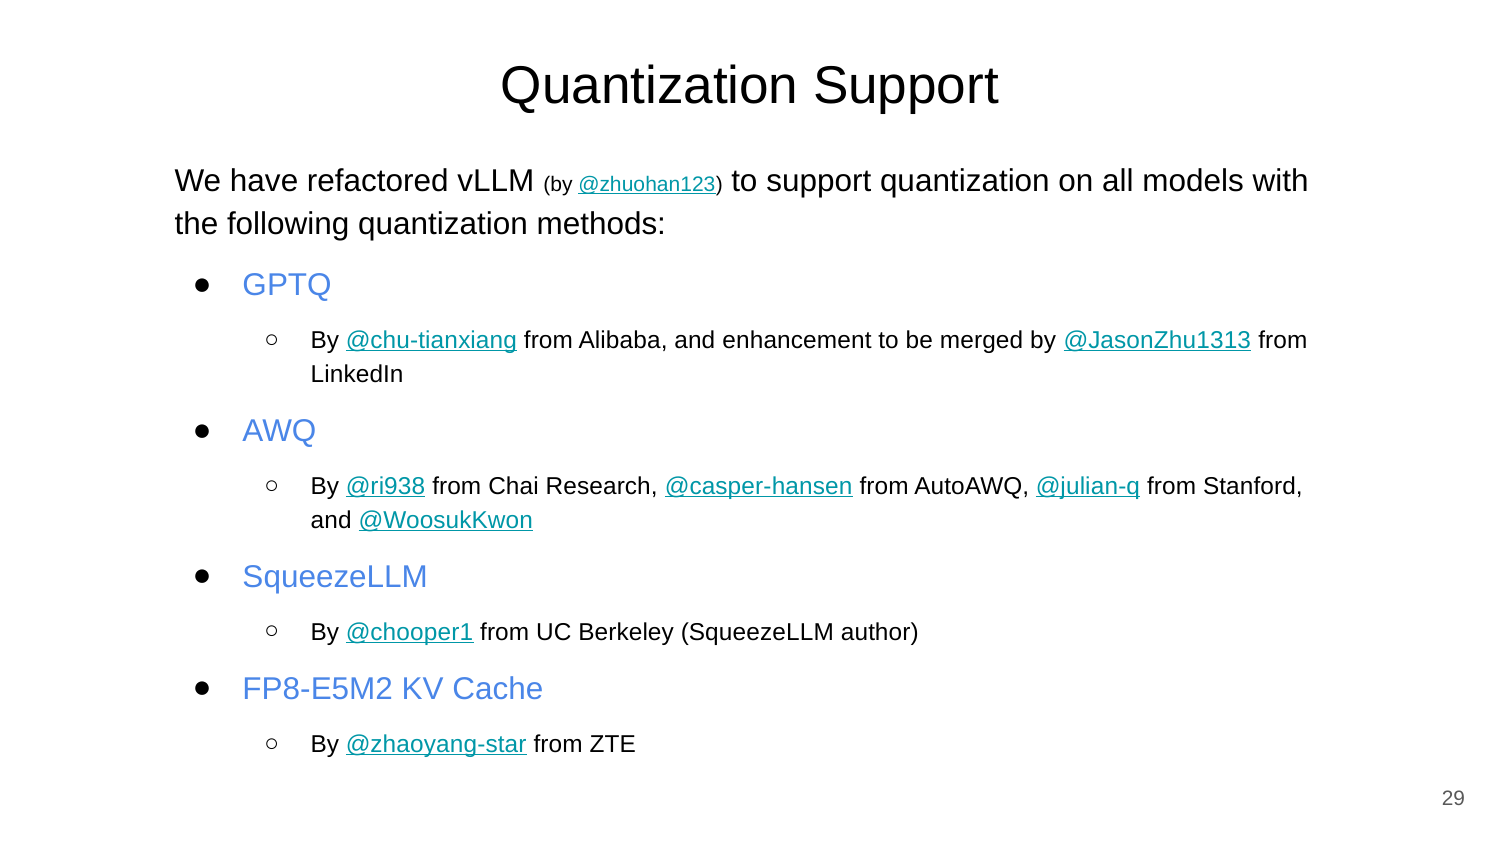

# Quantization Support
We have refactored vLLM (by @zhuohan123) to support quantization on all models with the following quantization methods:
GPTQ
By @chu-tianxiang from Alibaba, and enhancement to be merged by @JasonZhu1313 from LinkedIn
AWQ
By @ri938 from Chai Research, @casper-hansen from AutoAWQ, @julian-q from Stanford, and @WoosukKwon
SqueezeLLM
By @chooper1 from UC Berkeley (SqueezeLLM author)
FP8-E5M2 KV Cache
By @zhaoyang-star from ZTE
29